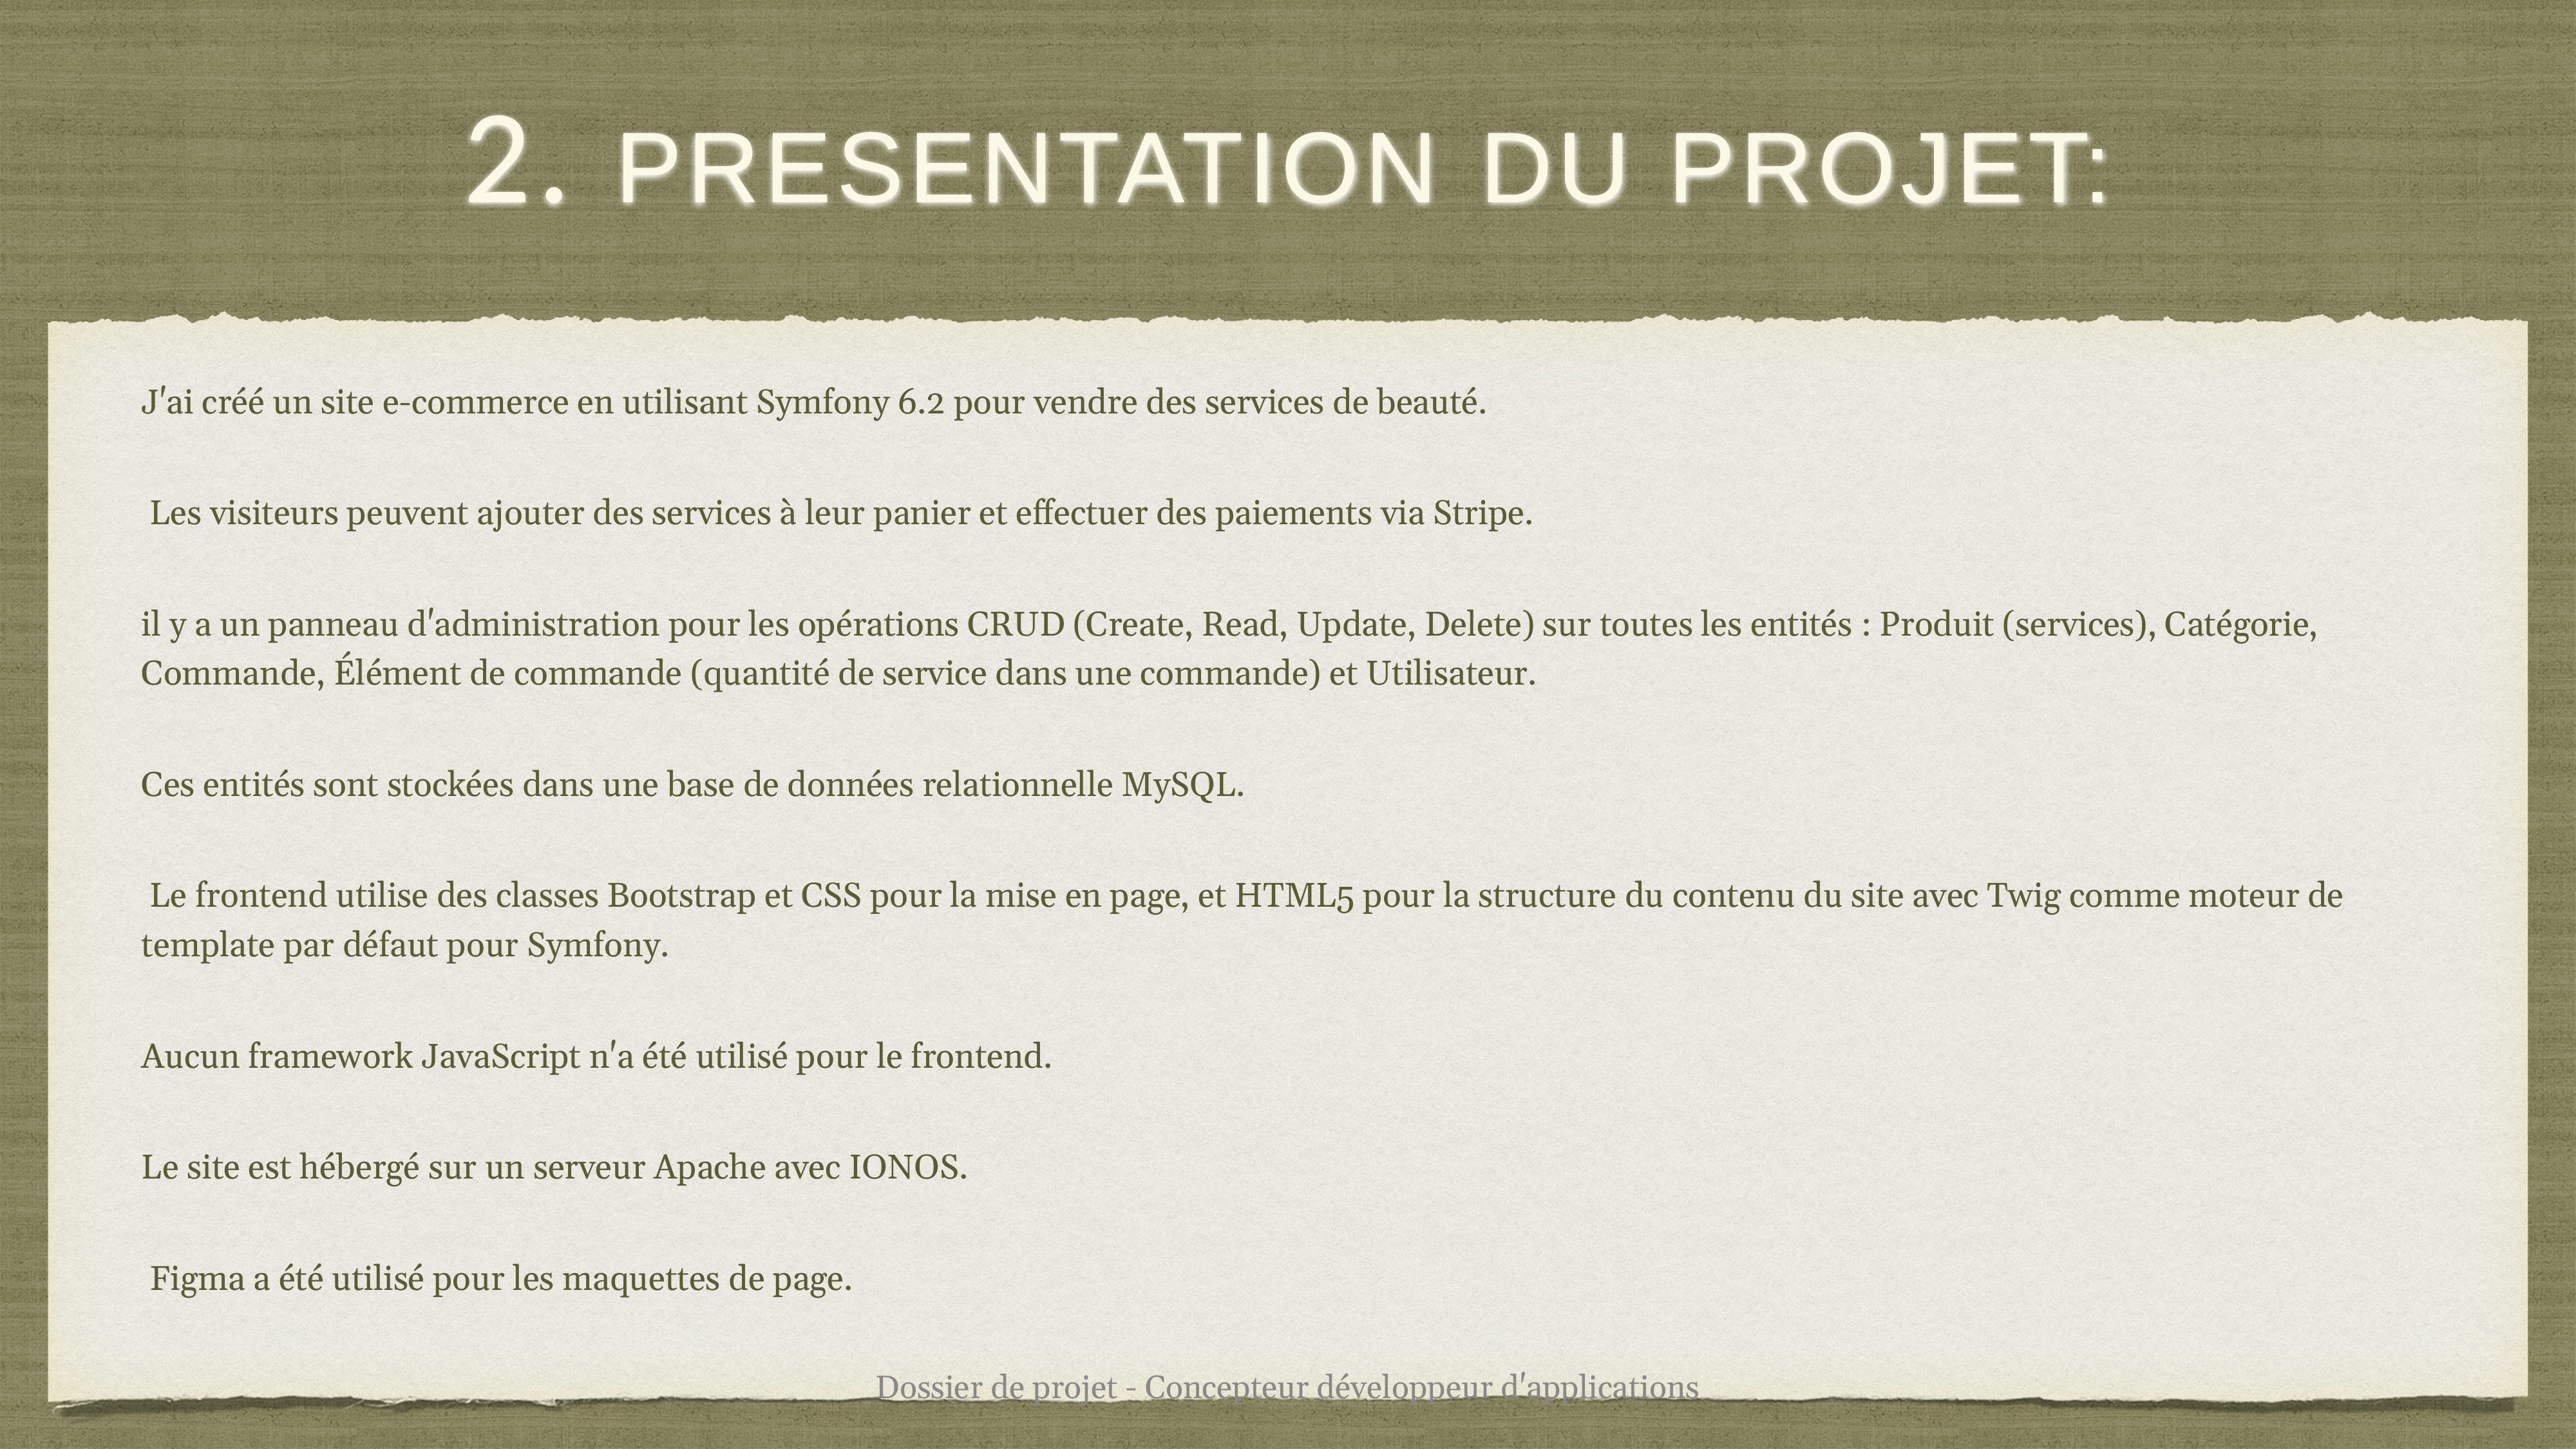

# 2. PRESENTATION DU PROJET:
J'ai créé un site e-commerce en utilisant Symfony 6.2 pour vendre des services de beauté.
 Les visiteurs peuvent ajouter des services à leur panier et effectuer des paiements via Stripe.
il y a un panneau d'administration pour les opérations CRUD (Create, Read, Update, Delete) sur toutes les entités : Produit (services), Catégorie, Commande, Élément de commande (quantité de service dans une commande) et Utilisateur.
Ces entités sont stockées dans une base de données relationnelle MySQL.
 Le frontend utilise des classes Bootstrap et CSS pour la mise en page, et HTML5 pour la structure du contenu du site avec Twig comme moteur de template par défaut pour Symfony.
Aucun framework JavaScript n'a été utilisé pour le frontend.
Le site est hébergé sur un serveur Apache avec IONOS.
 Figma a été utilisé pour les maquettes de page.
Dossier de projet - Concepteur développeur d'applications